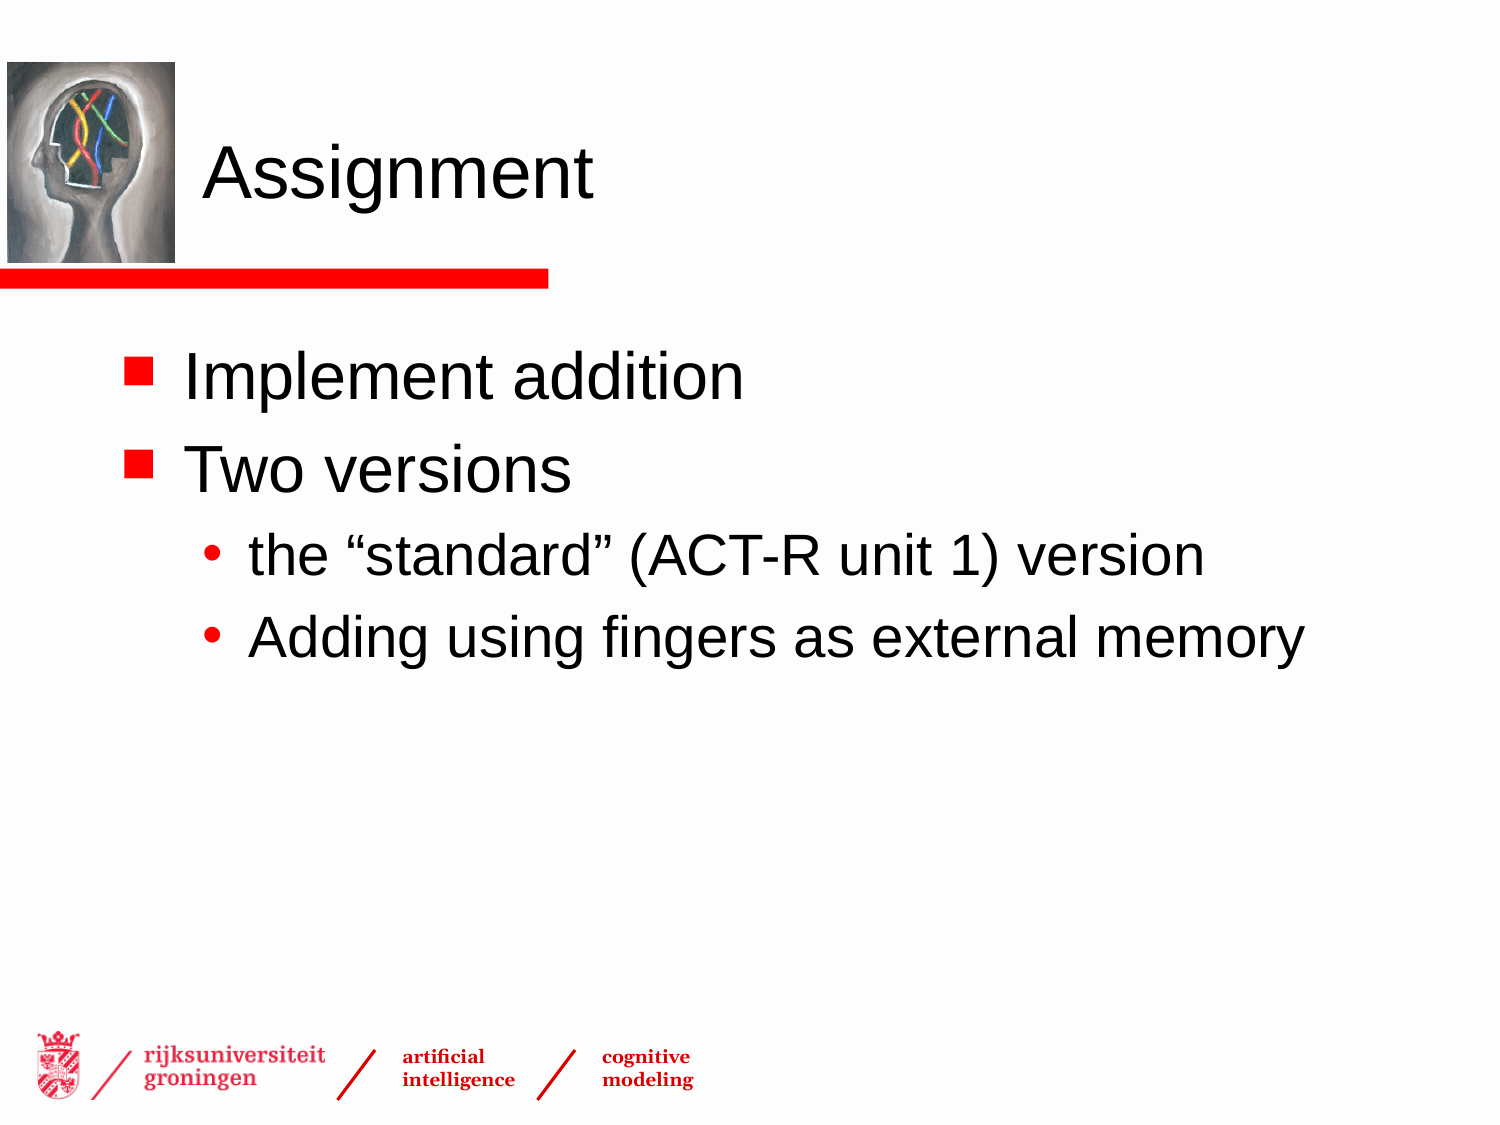

# Assignment
Implement addition
Two versions
the “standard” (ACT-R unit 1) version
Adding using fingers as external memory